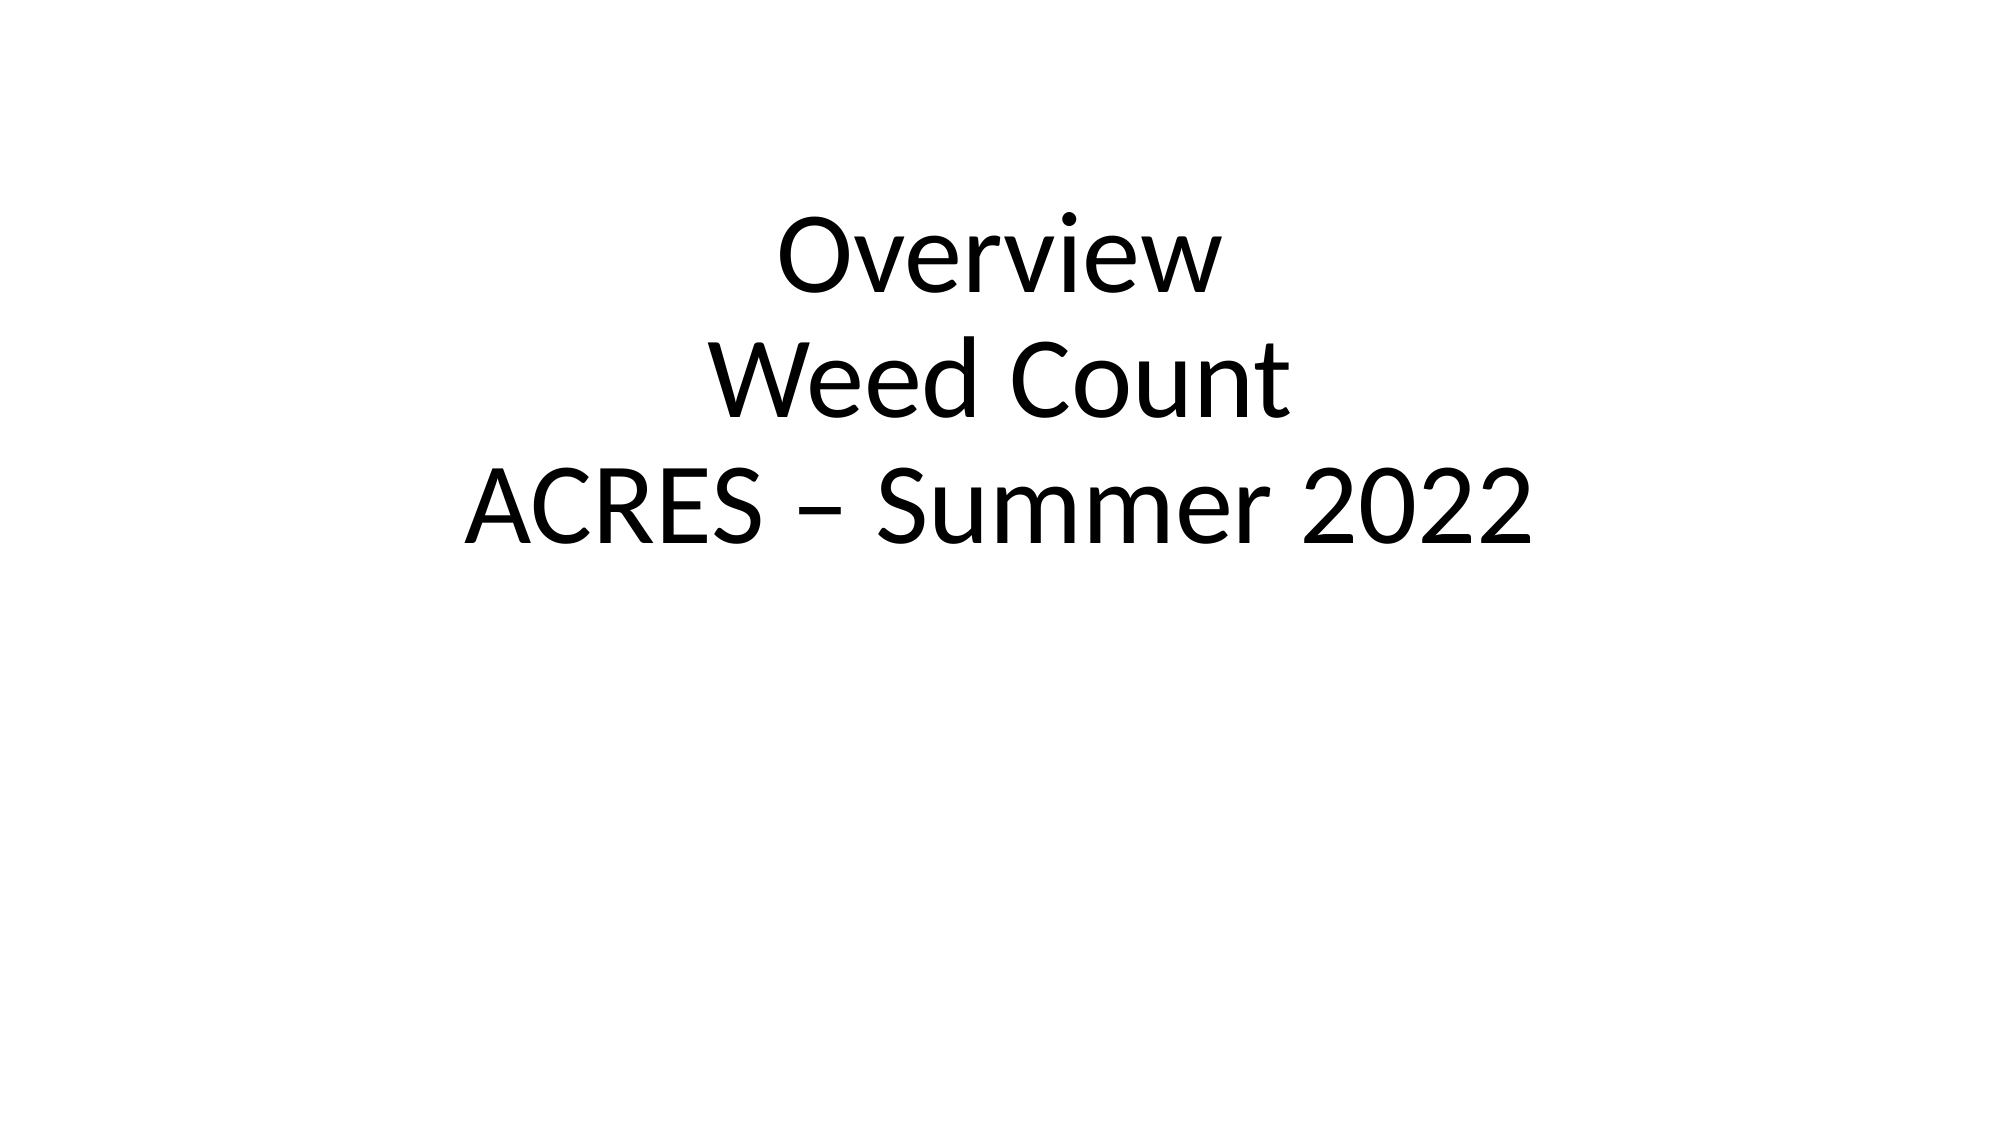

# Overview Weed Count ACRES – Summer 2022